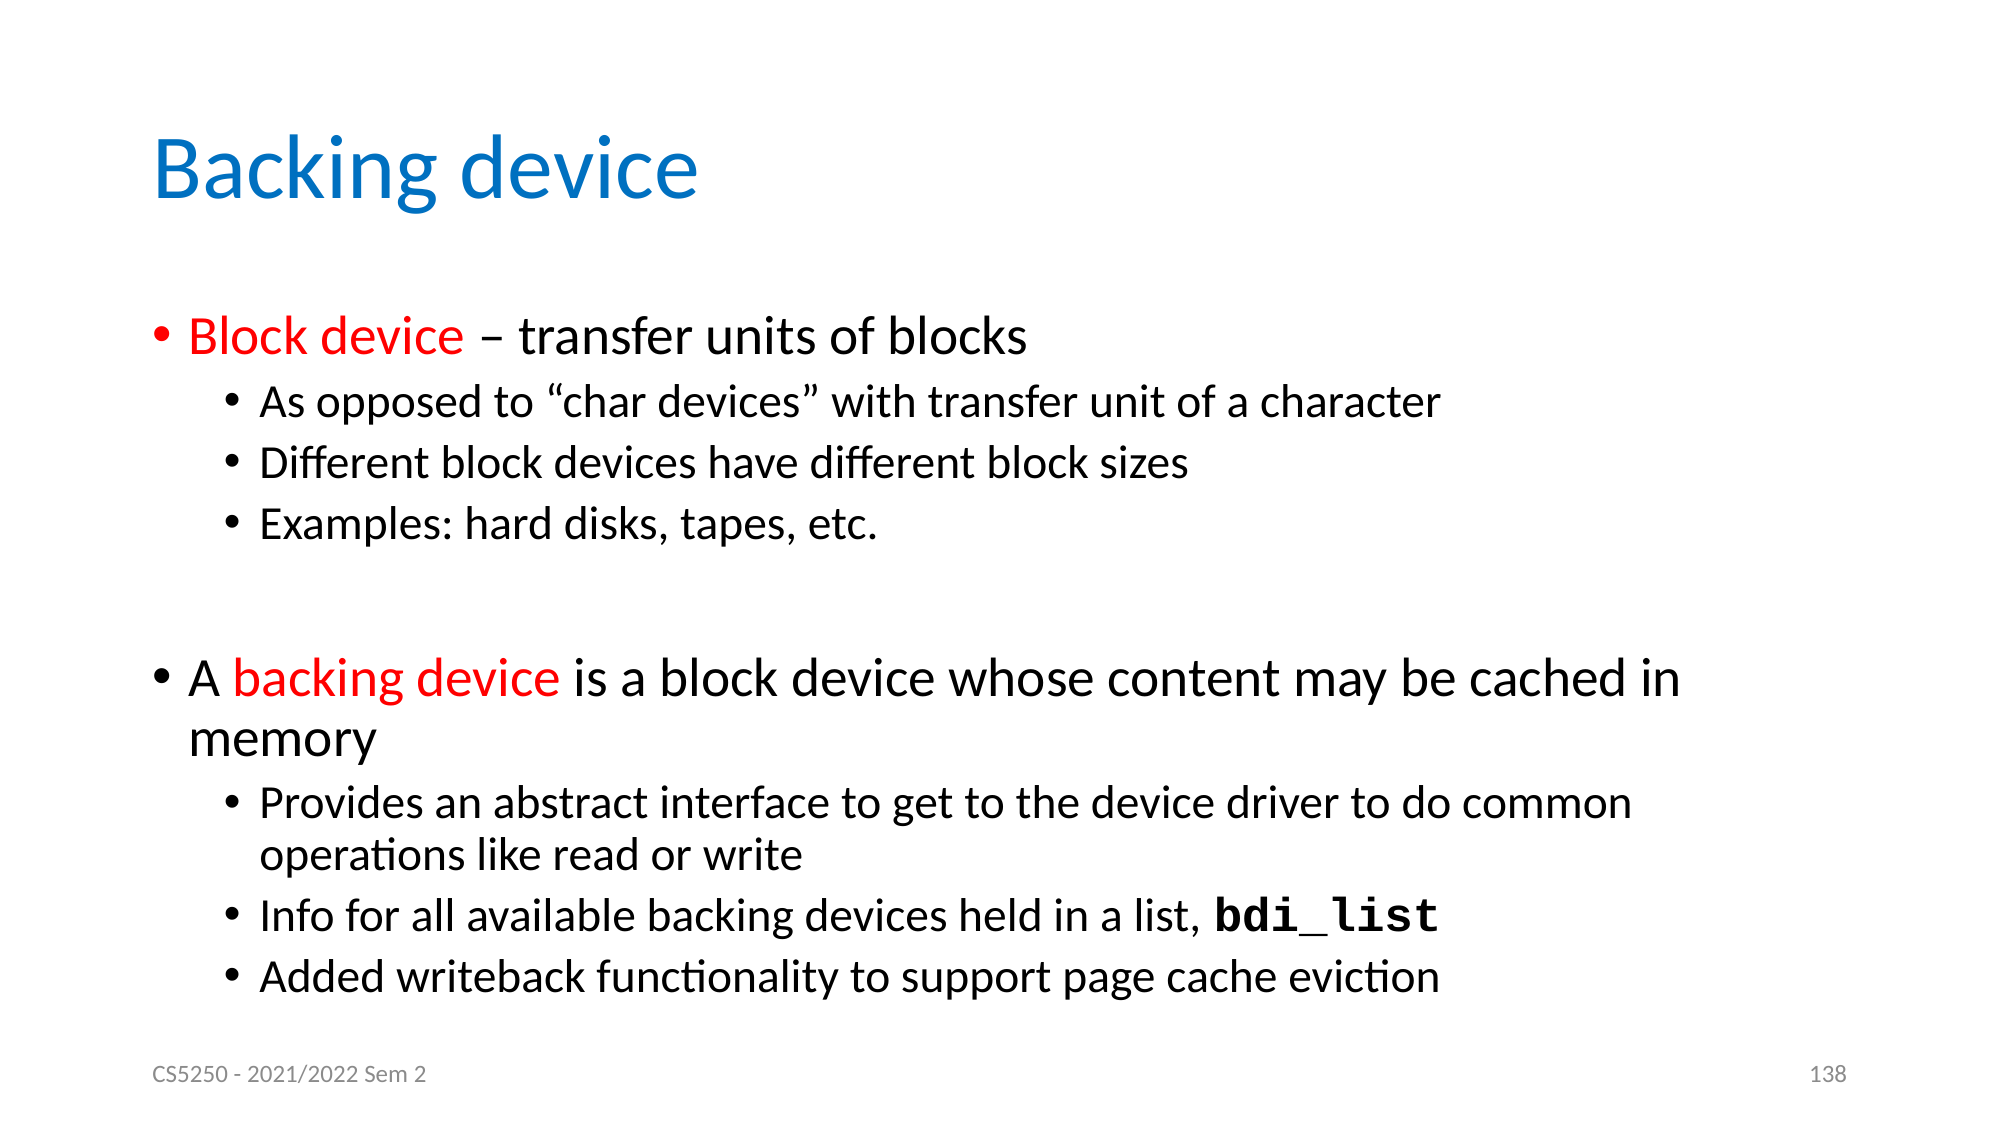

# Backing device
Block device – transfer units of blocks
As opposed to “char devices” with transfer unit of a character
Different block devices have different block sizes
Examples: hard disks, tapes, etc.

A backing device is a block device whose content may be cached in memory
Provides an abstract interface to get to the device driver to do common operations like read or write
Info for all available backing devices held in a list, bdi_list
Added writeback functionality to support page cache eviction
CS5250 - 2021/2022 Sem 2
138